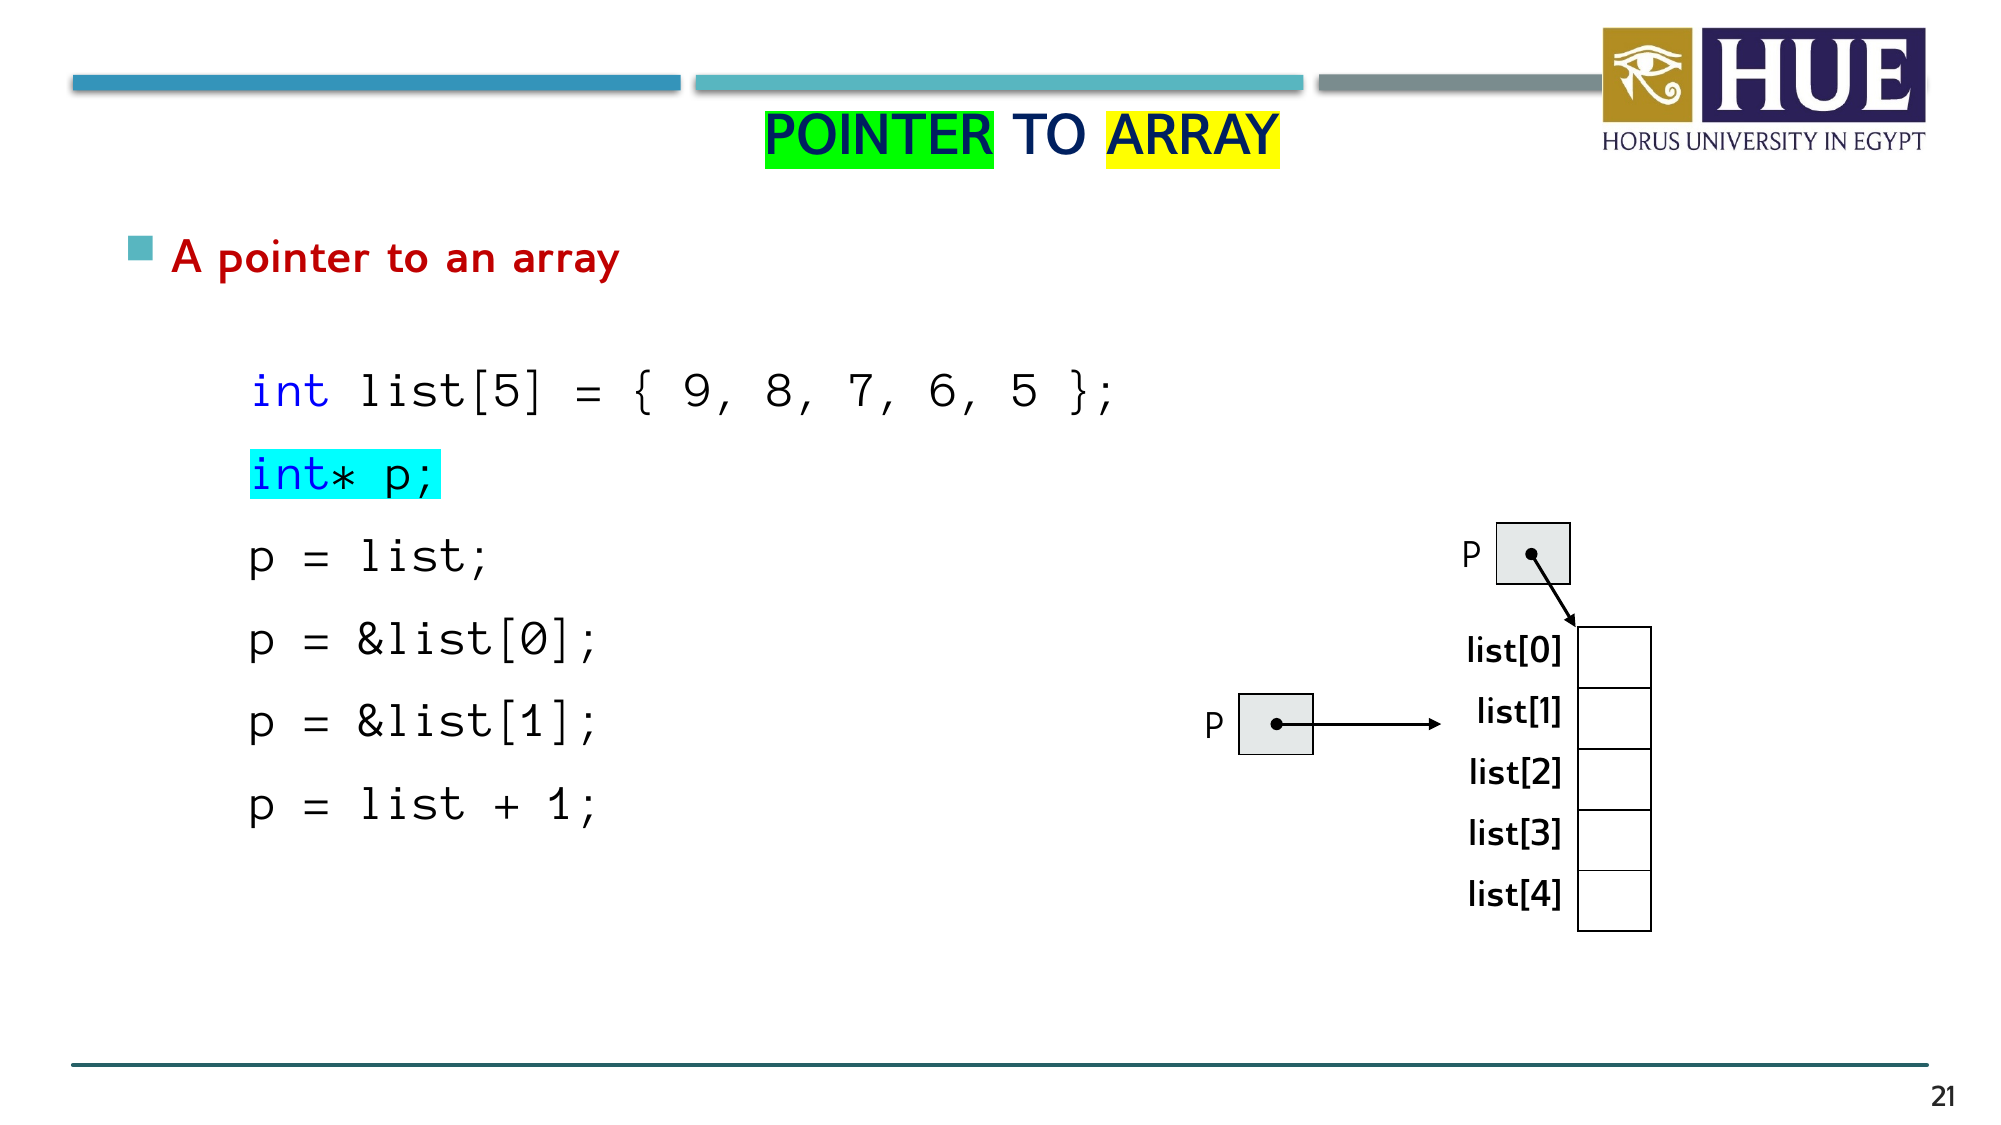

Pointer to Array
A pointer to an array
int list[5] = { 9, 8, 7, 6, 5 };
int* p;
p = list;
p = &list[0];
p = &list[1];
p = list + 1;
| p |  |
| --- | --- |
| list[0] |  |
| --- | --- |
| list[1] |  |
| list[2] |  |
| list[3] |  |
| list[4] |  |
| p |  |
| --- | --- |
21